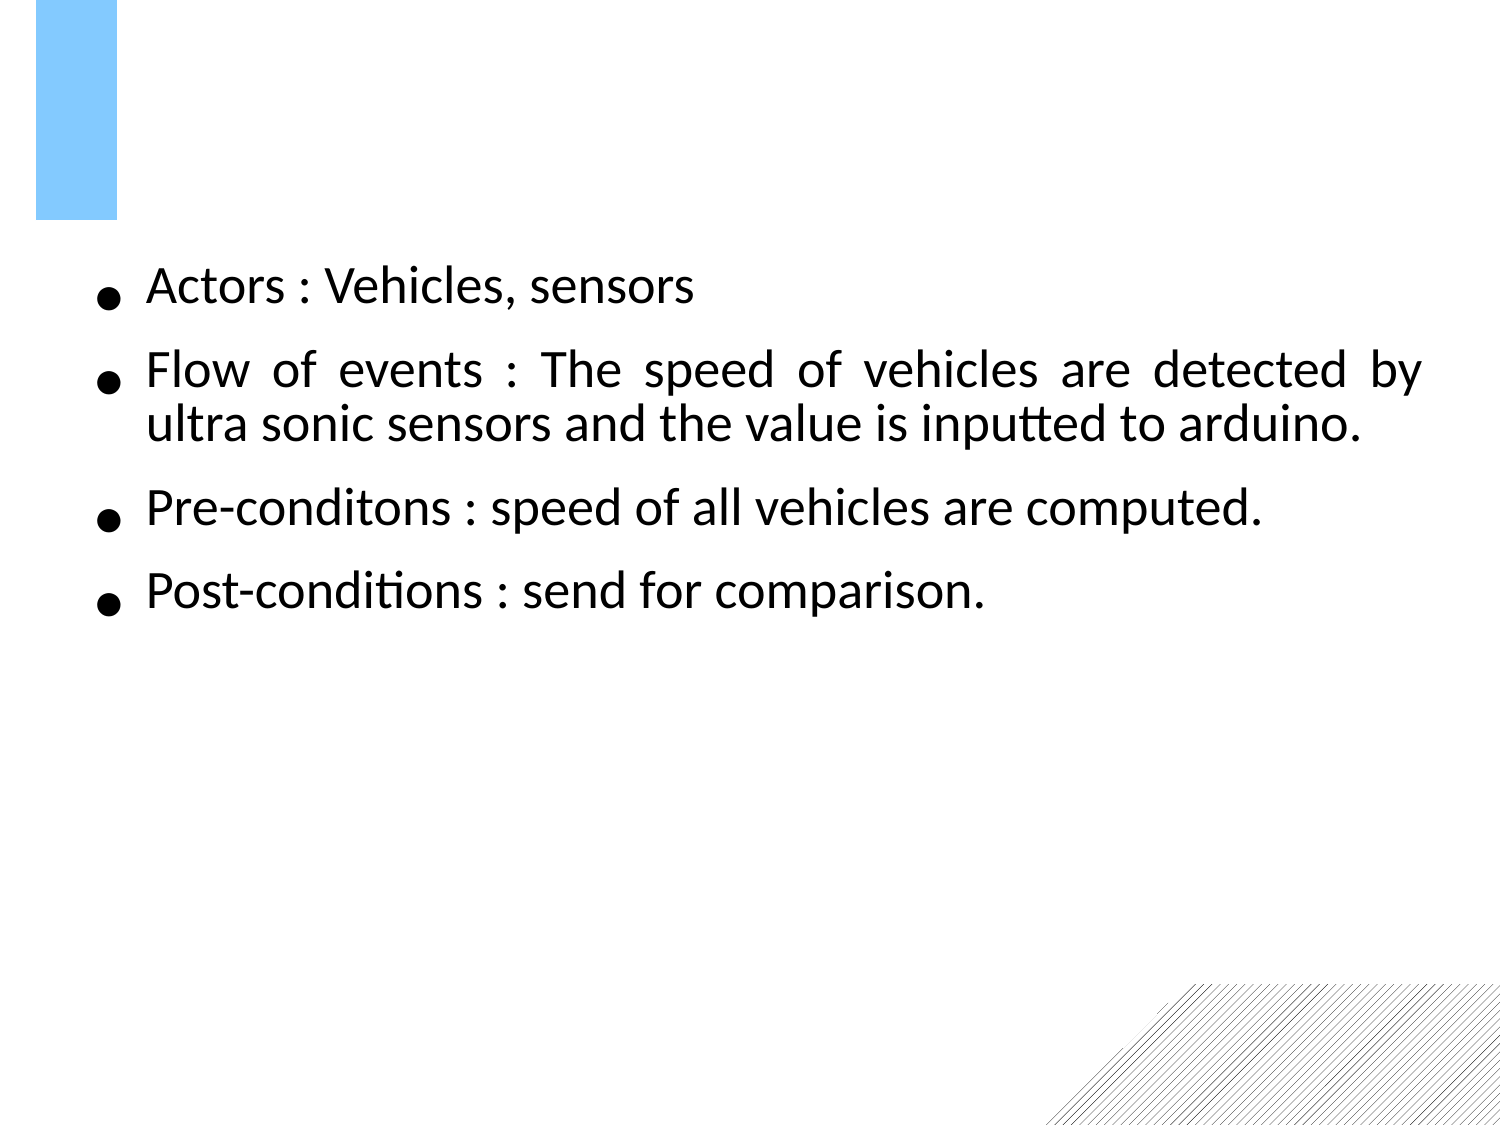

Actors : Vehicles, sensors
Flow of events : The speed of vehicles are detected by ultra sonic sensors and the value is inputted to arduino.
Pre-conditons : speed of all vehicles are computed.
Post-conditions : send for comparison.